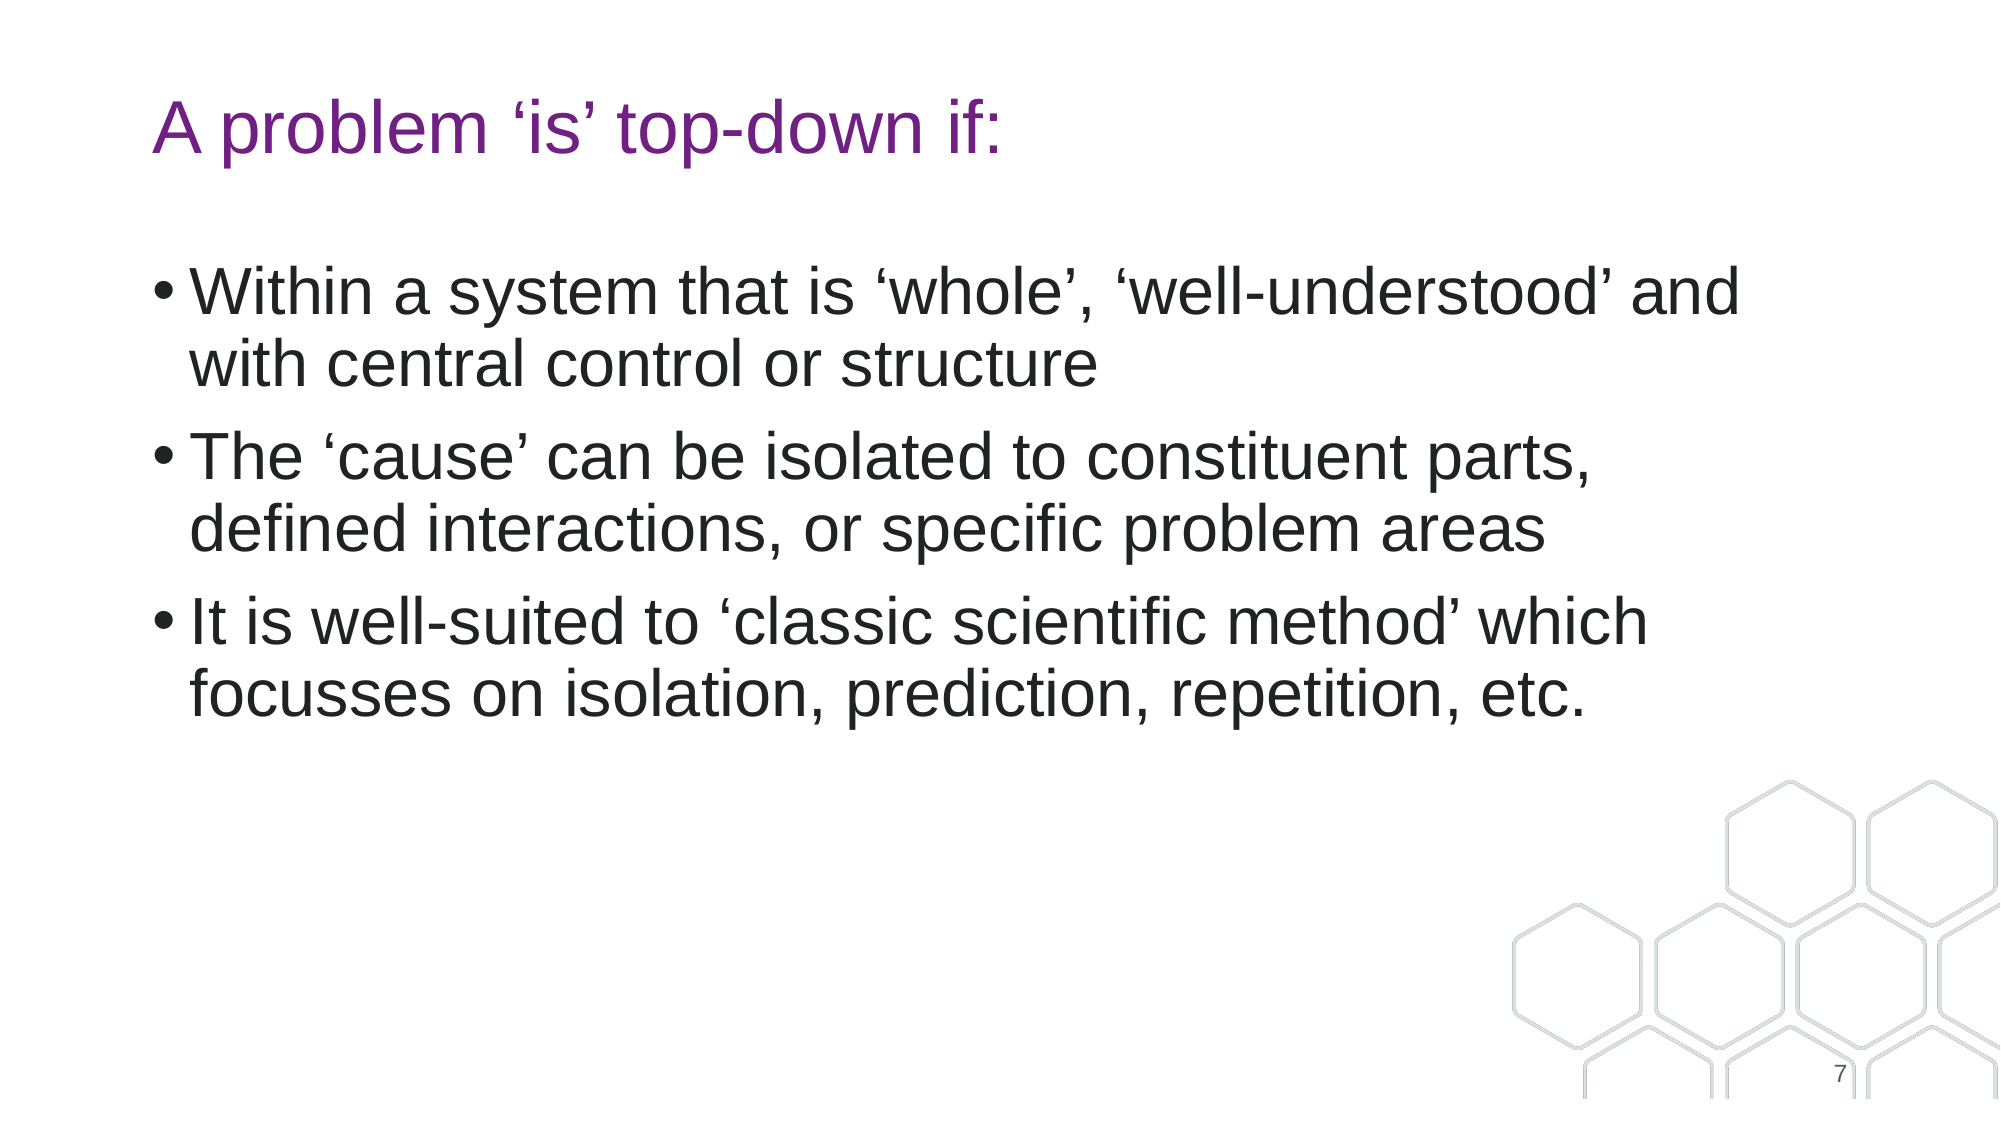

# A problem ‘is’ top-down if:
Within a system that is ‘whole’, ‘well-understood’ and with central control or structure
The ‘cause’ can be isolated to constituent parts, defined interactions, or specific problem areas
It is well-suited to ‘classic scientific method’ which focusses on isolation, prediction, repetition, etc.

7